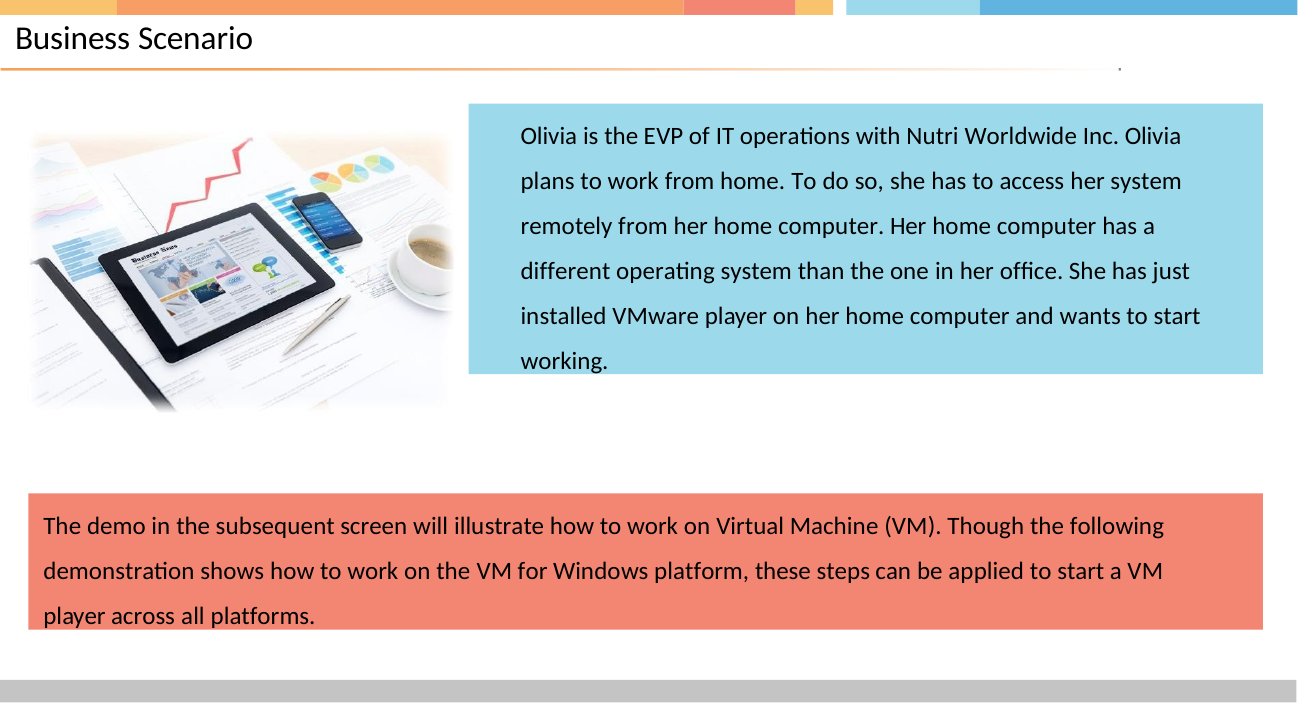

# Business Scenario

Olivia is the EVP of IT operations with Nutri Worldwide Inc. Olivia plans to work from home. To do so, she has to access her system remotely from her home computer. Her home computer has a different operating system than the one in her office. She has just installed VMware player on her home computer and wants to start working.

The demo in the subsequent screen will illustrate how to work on Virtual Machine (VM). Though the following demonstration shows how to work on the VM for Windows platform, these steps can be applied to start a VM player across all platforms.